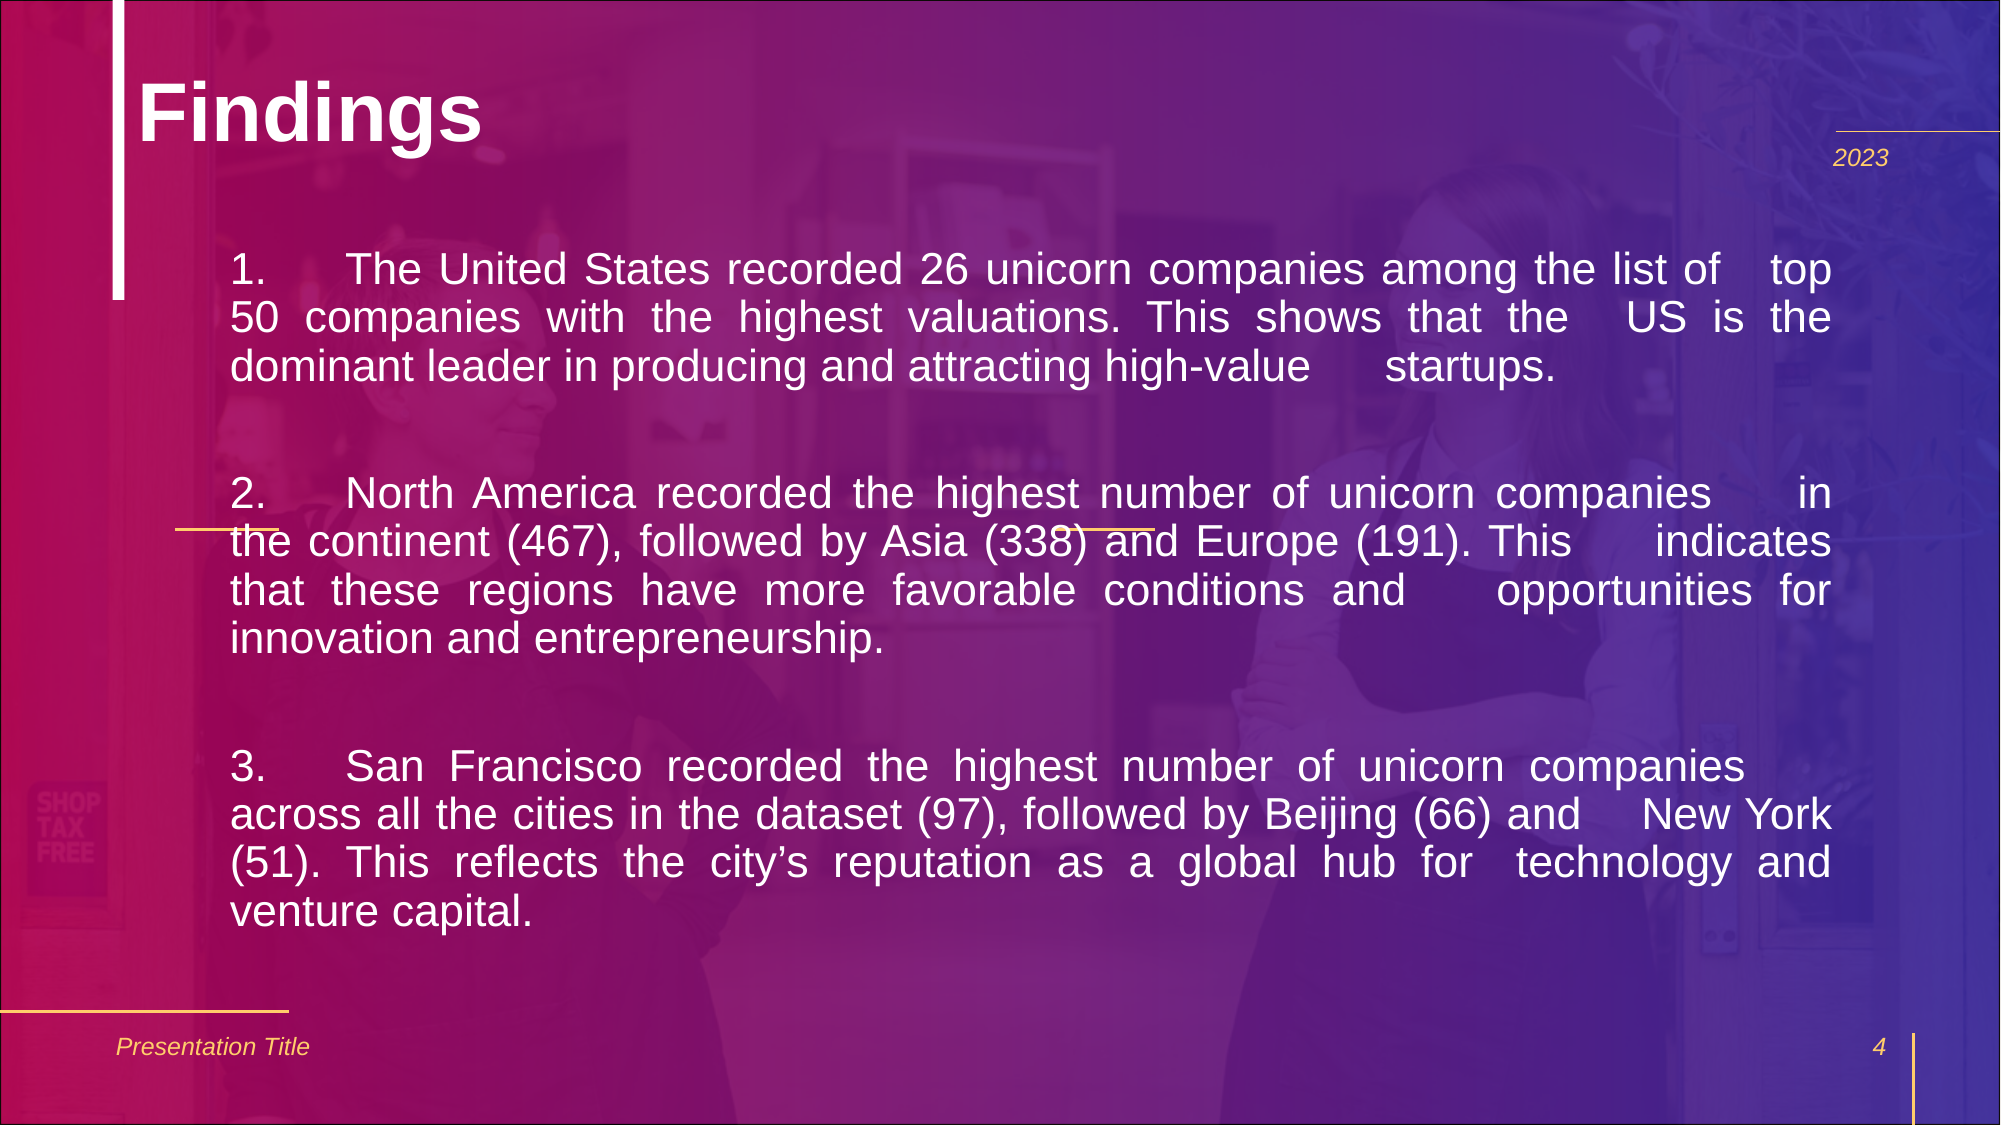

# Findings
2023

1.	The United States recorded 26 unicorn companies among the list of 	top 50 companies with the highest valuations. This shows that the 	US is the dominant leader in producing and attracting high-value 	startups.

2.	North America recorded the highest number of unicorn companies 	in the continent (467), followed by Asia (338) and Europe (191). This 	indicates that these regions have more favorable conditions and 	opportunities for innovation and entrepreneurship.

3.	San Francisco recorded the highest number of unicorn companies 	across all the cities in the dataset (97), followed by Beijing (66) and 	New York (51). This reflects the city’s reputation as a global hub for 	technology and venture capital.

Presentation Title
4